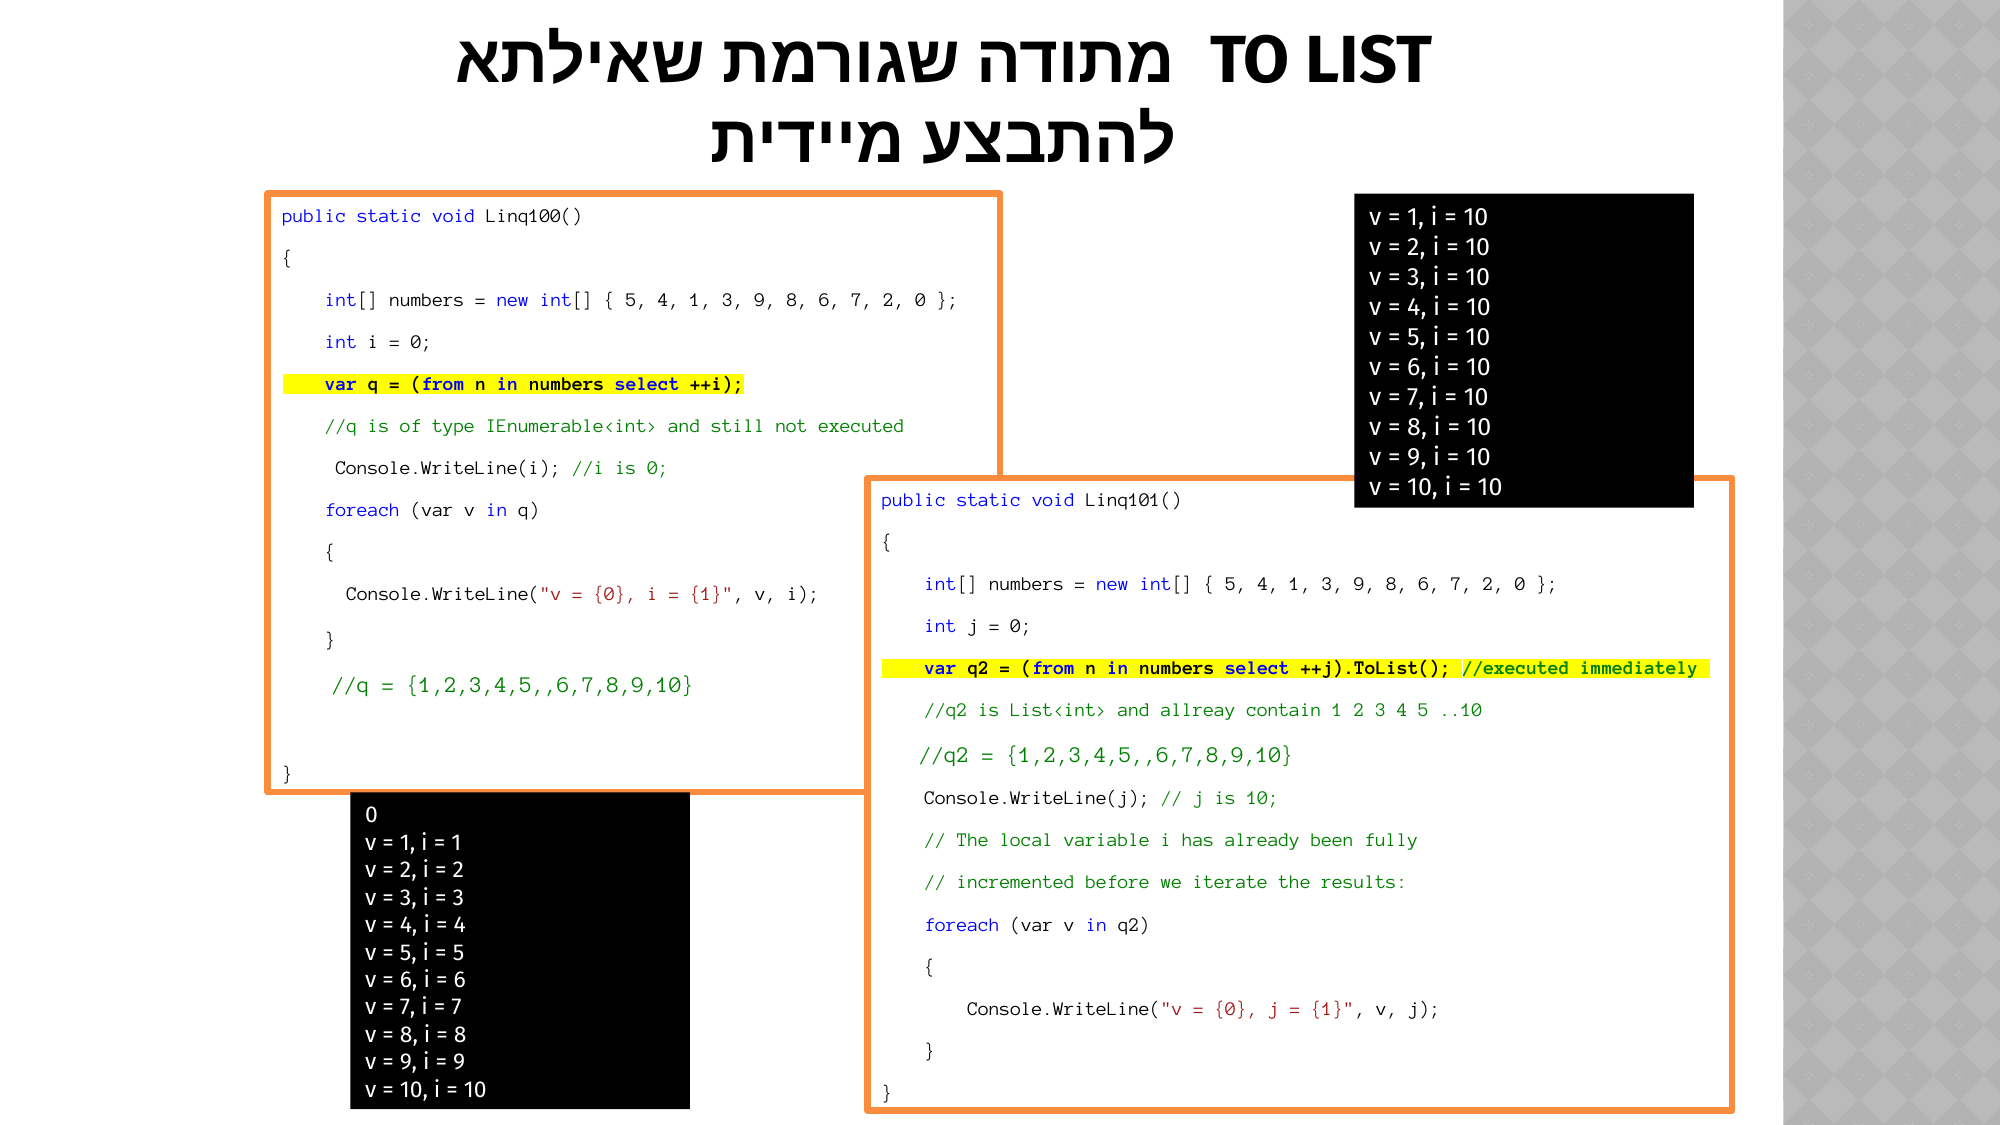

# To list  מתודה שגורמת שאילתא להתבצע מיידית
public static void Linq100()
{
    int[] numbers = new int[] { 5, 4, 1, 3, 9, 8, 6, 7, 2, 0 };
    int i = 0;
    var q = (from n in numbers select ++i);
    //q is of type IEnumerable<int> and still not executed
     Console.WriteLine(i); //i is 0;
    foreach (var v in q)
    {
      Console.WriteLine("v = {0}, i = {1}", v, i);
    }
    //q = {1,2,3,4,5,,6,7,8,9,10}

}
v = 1, i = 10
v = 2, i = 10
v = 3, i = 10
v = 4, i = 10
v = 5, i = 10
v = 6, i = 10
v = 7, i = 10
v = 8, i = 10
v = 9, i = 10
v = 10, i = 10
public static void Linq101()
{
    int[] numbers = new int[] { 5, 4, 1, 3, 9, 8, 6, 7, 2, 0 };
    int j = 0;
    var q2 = (from n in numbers select ++j).ToList(); //executed immediately
    //q2 is List<int> and allreay contain 1 2 3 4 5 ..10
   //q2 = {1,2,3,4,5,,6,7,8,9,10}
    Console.WriteLine(j); // j is 10;
    // The local variable i has already been fully
    // incremented before we iterate the results:
    foreach (var v in q2)
    {
        Console.WriteLine("v = {0}, j = {1}", v, j);
    }
}
0
v = 1, i = 1
v = 2, i = 2
v = 3, i = 3
v = 4, i = 4
v = 5, i = 5
v = 6, i = 6
v = 7, i = 7
v = 8, i = 8
v = 9, i = 9
v = 10, i = 10
613